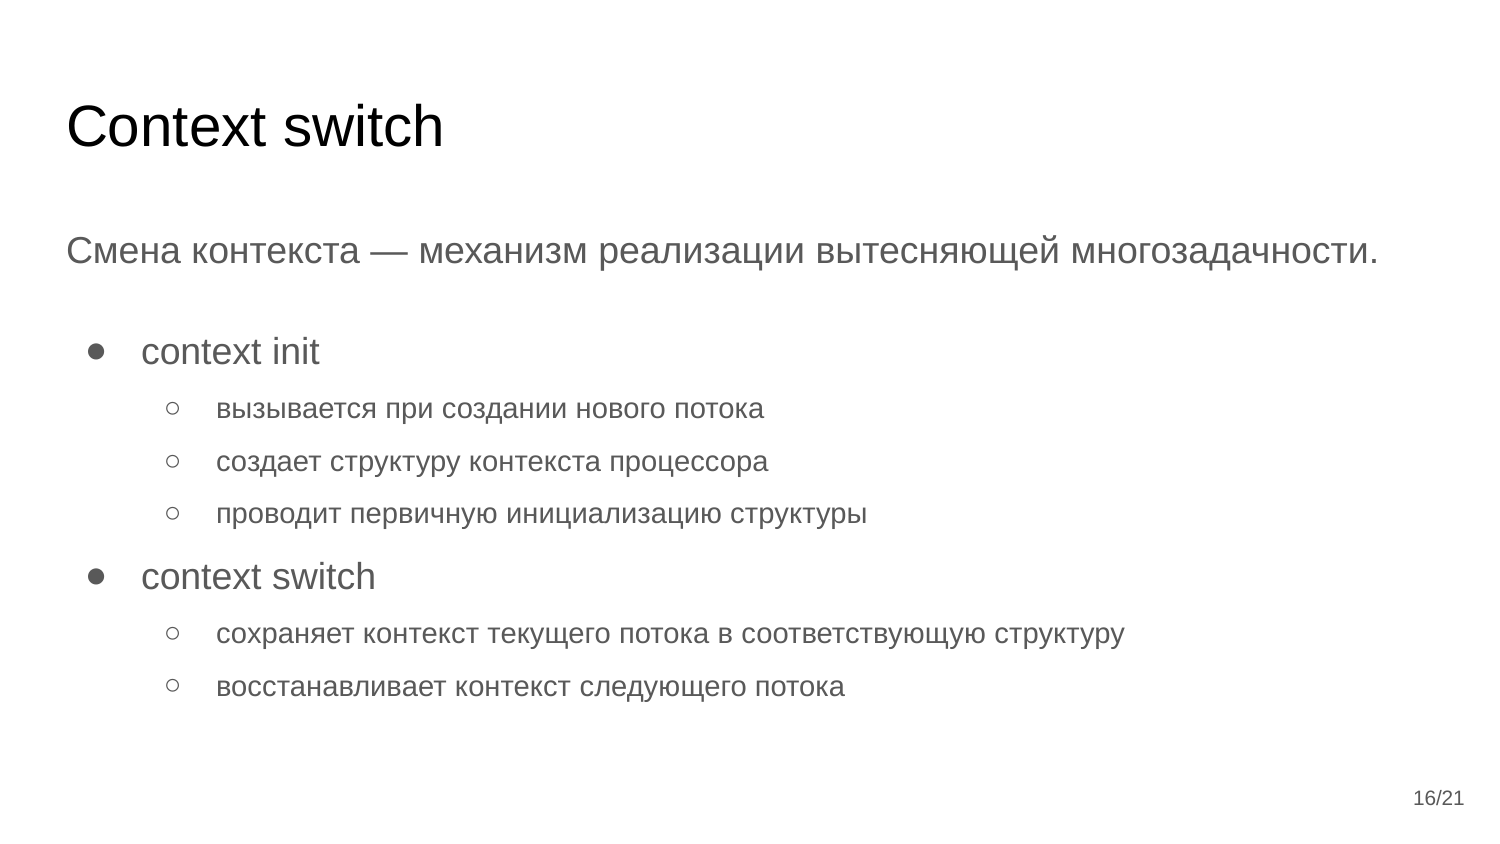

# Context switch
Смена контекста — механизм реализации вытесняющей многозадачности.
context init
вызывается при создании нового потока
создает структуру контекста процессора
проводит первичную инициализацию структуры
context switch
сохраняет контекст текущего потока в соответствующую структуру
восстанавливает контекст следующего потока
16/21